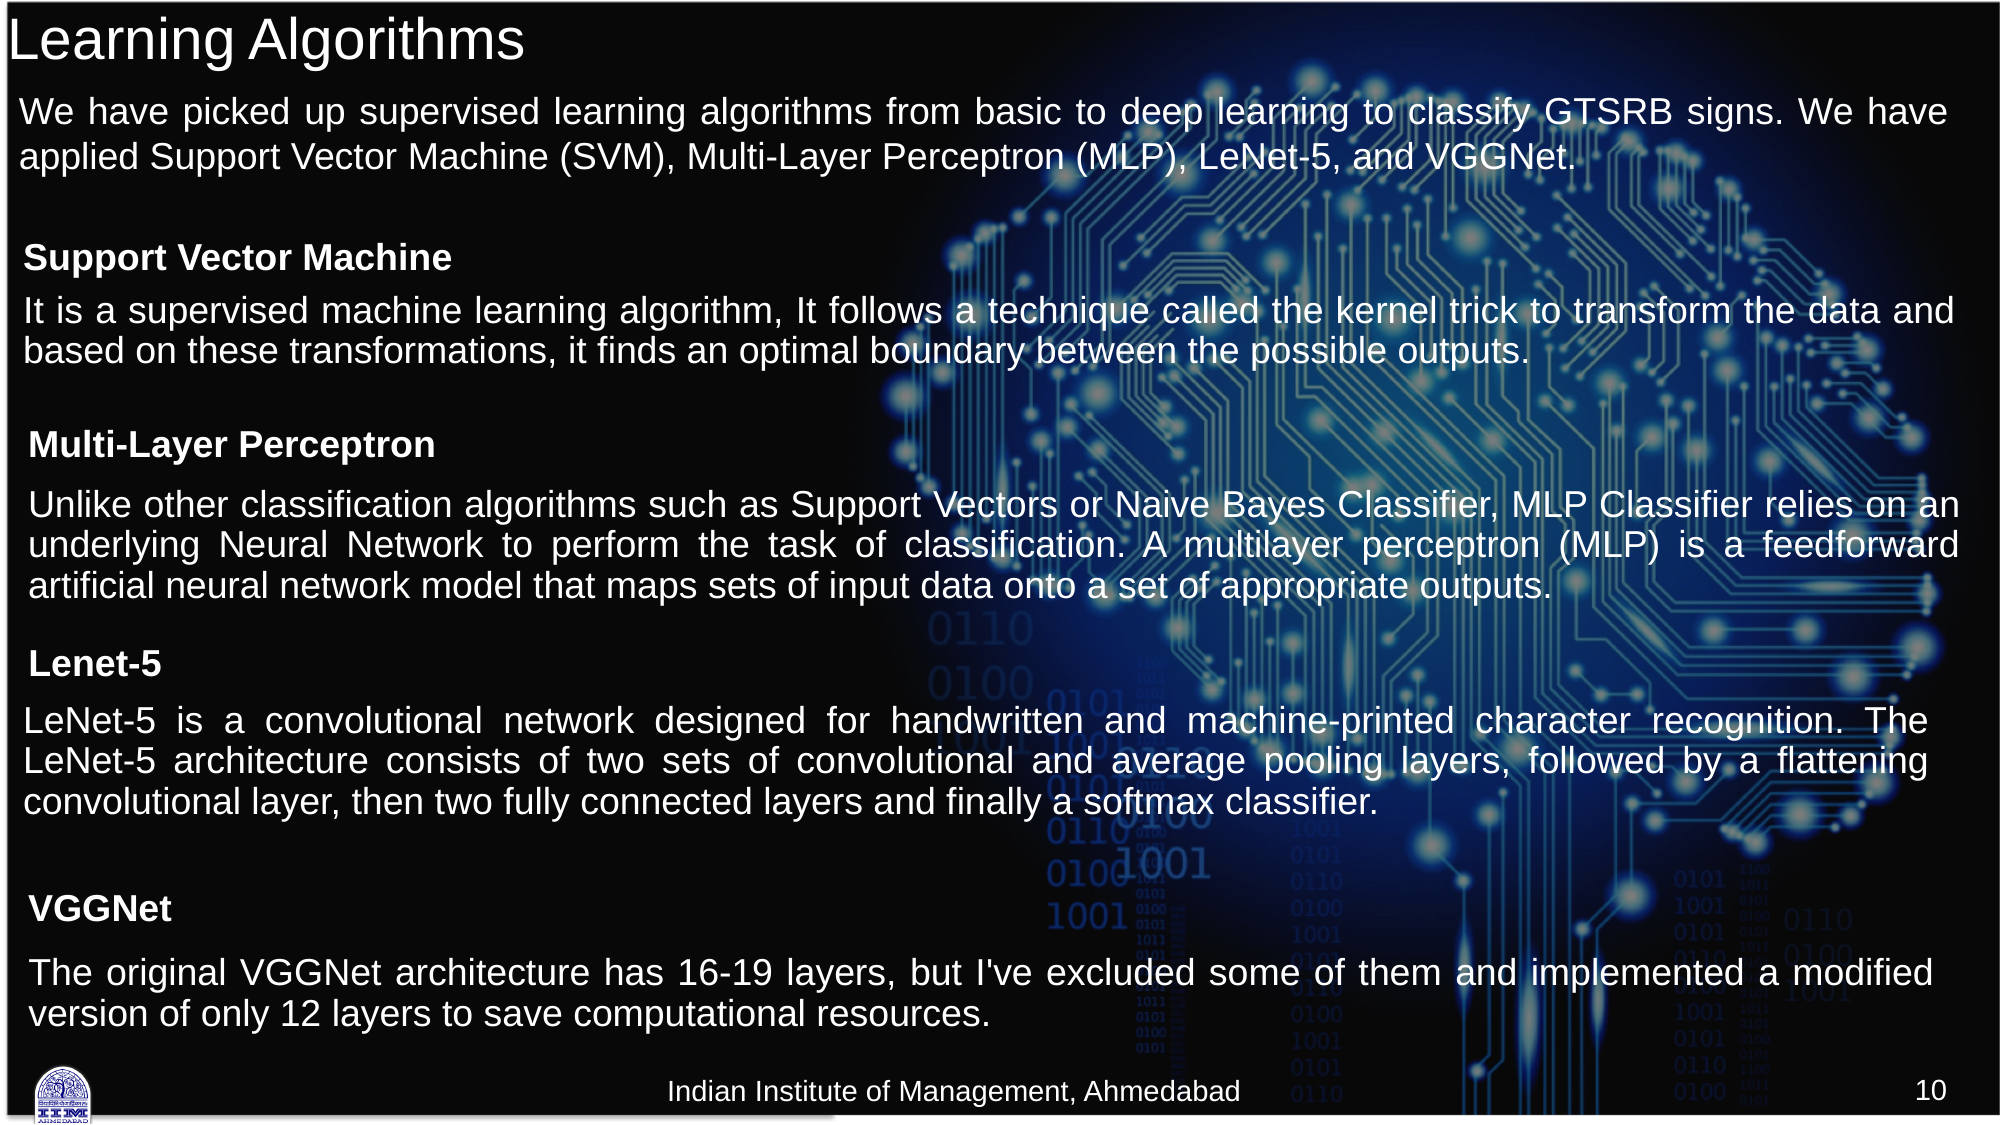

Learning Algorithms
We have picked up supervised learning algorithms from basic to deep learning to classify GTSRB signs. We have applied Support Vector Machine (SVM), Multi-Layer Perceptron (MLP), LeNet-5, and VGGNet.
Support Vector Machine
It is a supervised machine learning algorithm, It follows a technique called the kernel trick to transform the data and based on these transformations, it finds an optimal boundary between the possible outputs.
Multi-Layer Perceptron
Unlike other classification algorithms such as Support Vectors or Naive Bayes Classifier, MLP Classifier relies on an underlying Neural Network to perform the task of classification. A multilayer perceptron (MLP) is a feedforward artificial neural network model that maps sets of input data onto a set of appropriate outputs.
Lenet-5
LeNet-5 is a convolutional network designed for handwritten and machine-printed character recognition. The LeNet-5 architecture consists of two sets of convolutional and average pooling layers, followed by a flattening convolutional layer, then two fully connected layers and finally a softmax classifier.
VGGNet
The original VGGNet architecture has 16-19 layers, but I've excluded some of them and implemented a modified version of only 12 layers to save computational resources.
10
Indian Institute of Management, Ahmedabad